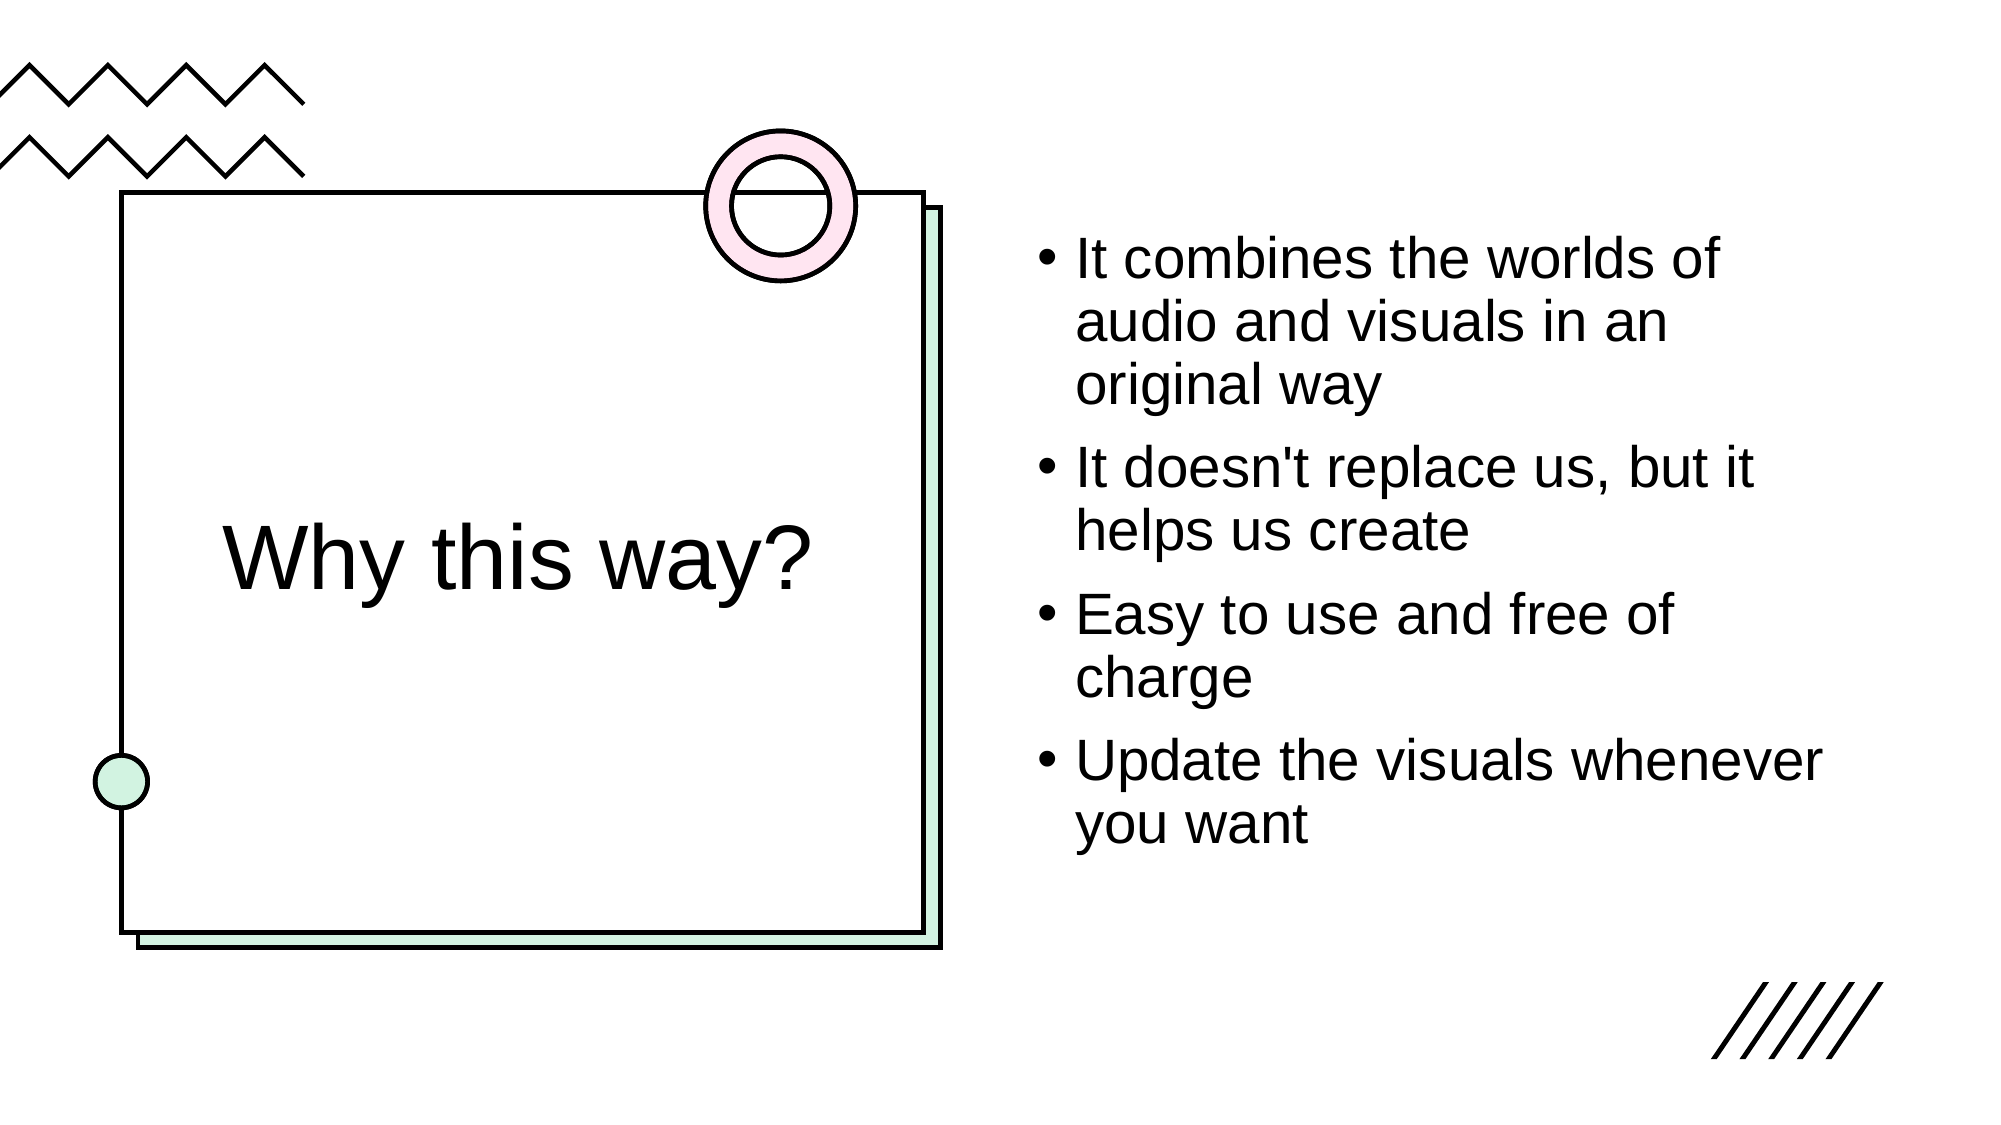

# Why this way?
It combines the worlds of audio and visuals in an original way
It doesn't replace us, but it helps us create
Easy to use and free of charge
Update the visuals whenever you want